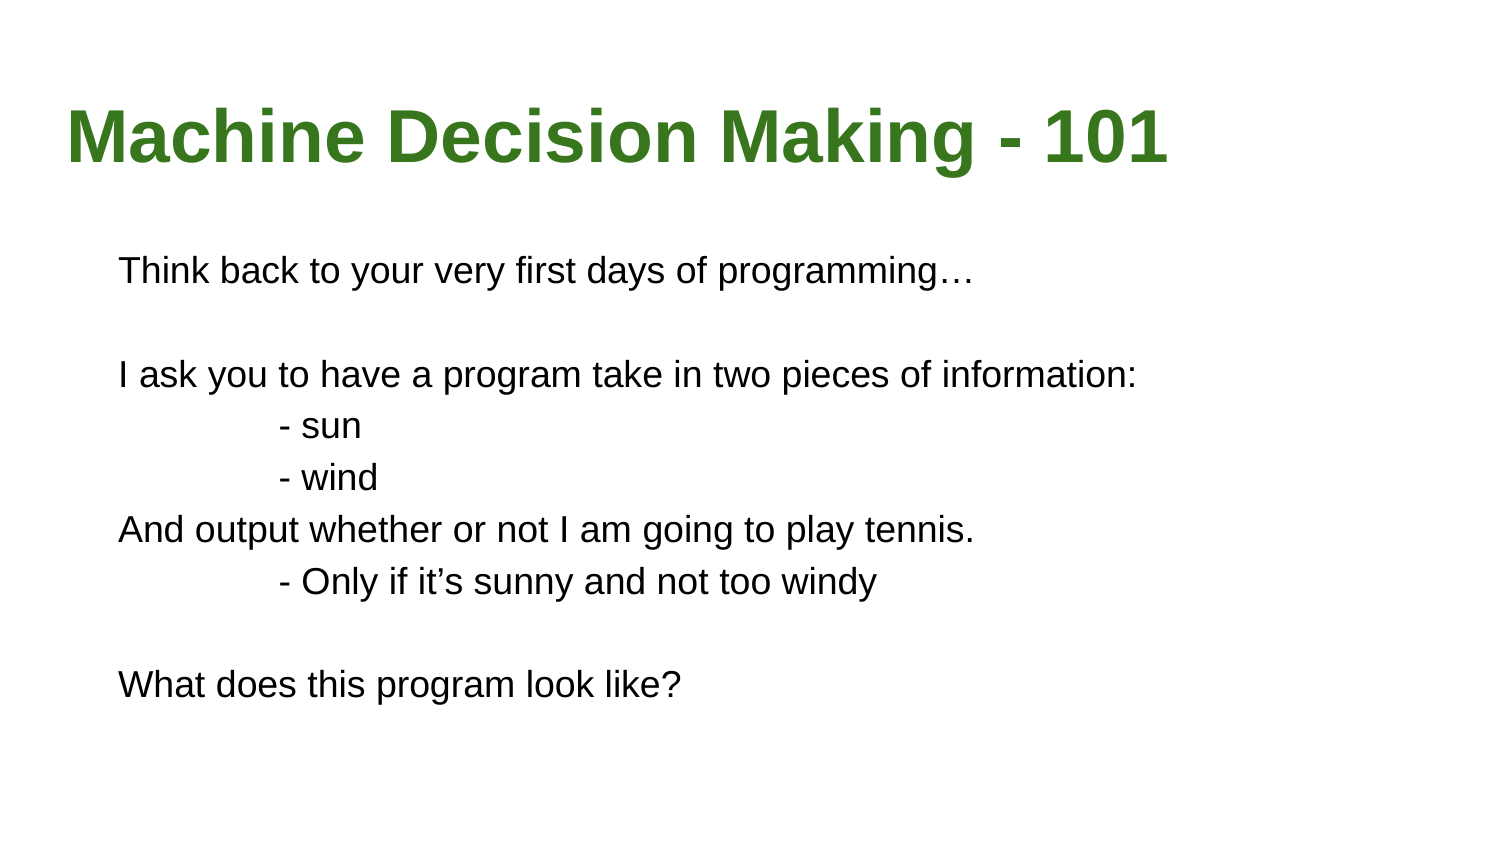

# Machine Decision Making - 101
Think back to your very first days of programming…

I ask you to have a program take in two pieces of information:
	 - sun
	 - wind
And output whether or not I am going to play tennis.
	 - Only if it’s sunny and not too windy

What does this program look like?